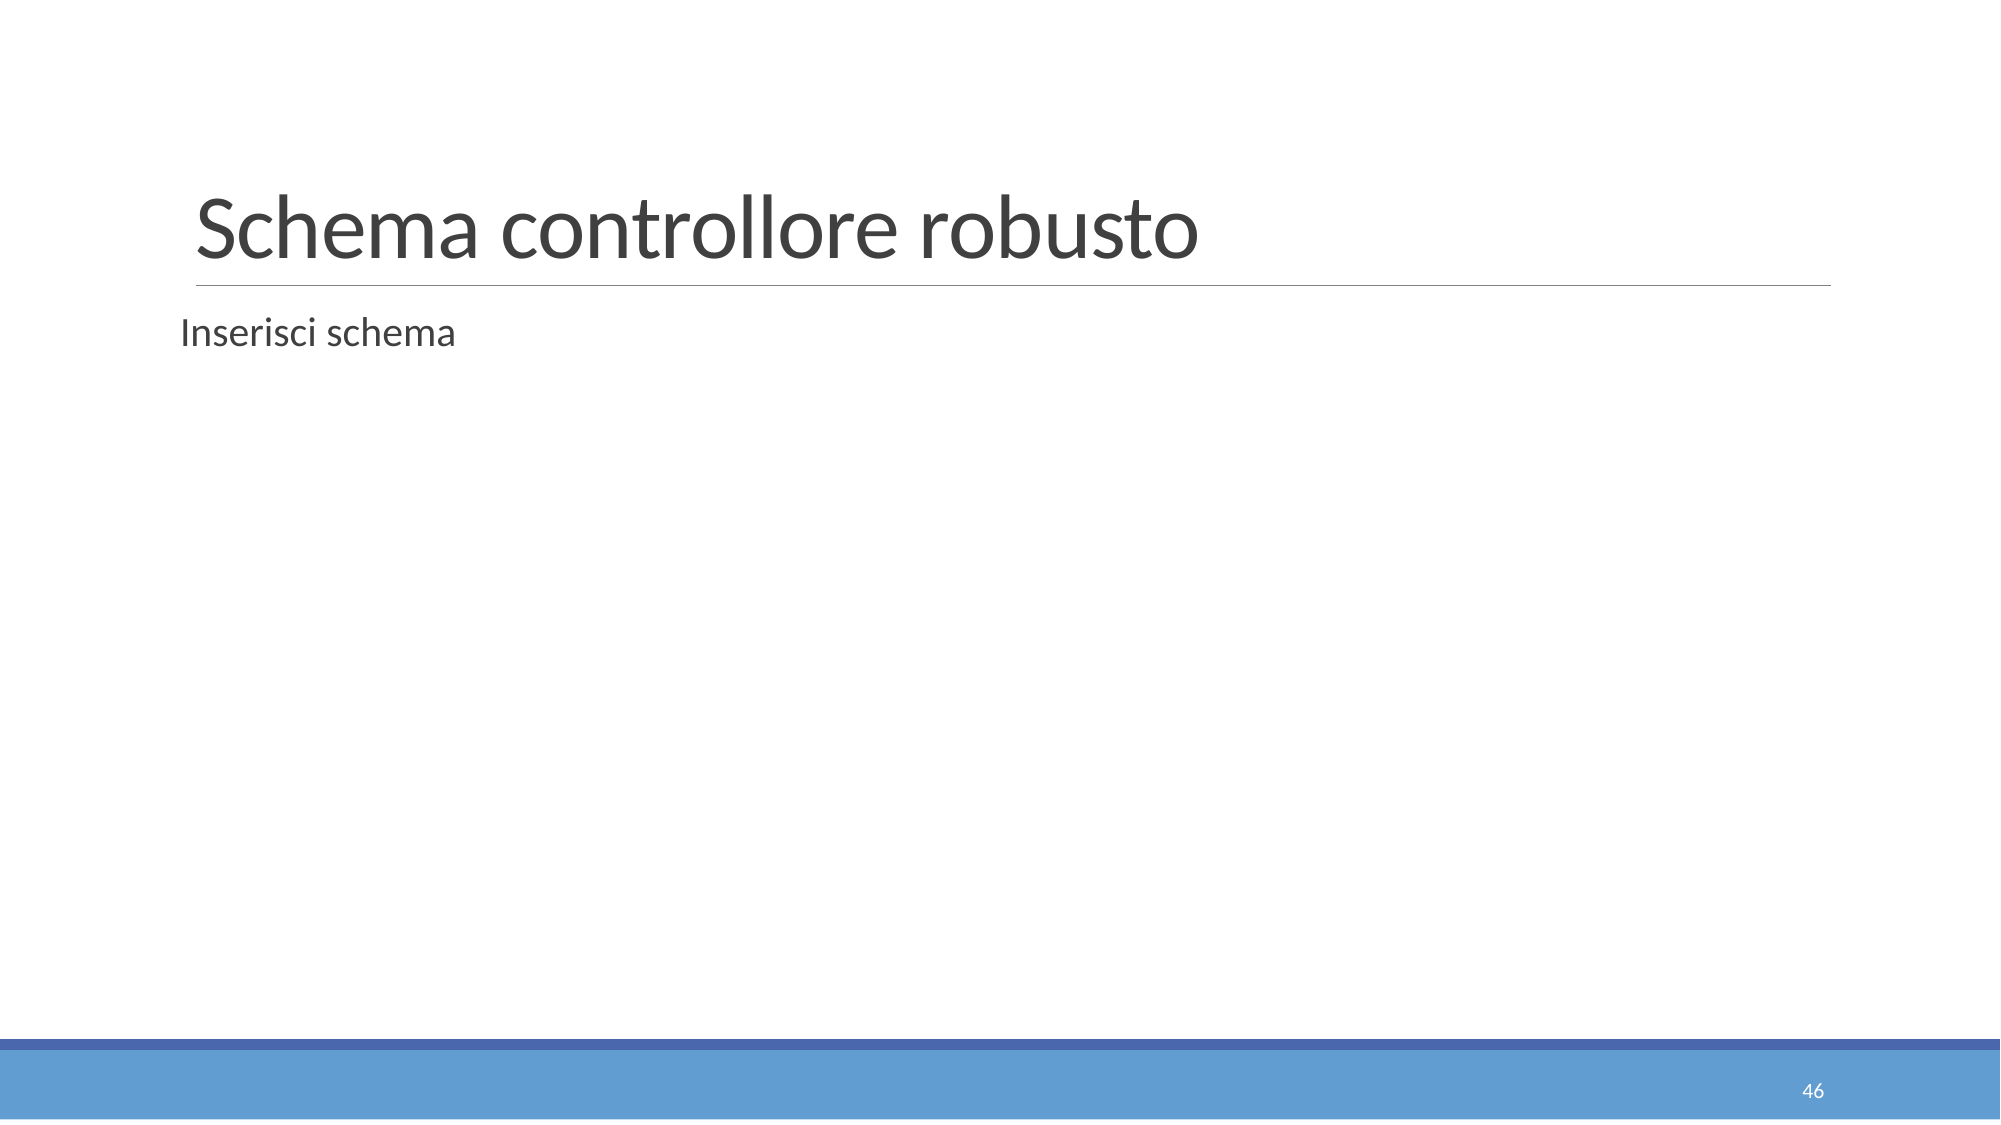

# Schema controllore robusto
Inserisci schema
46